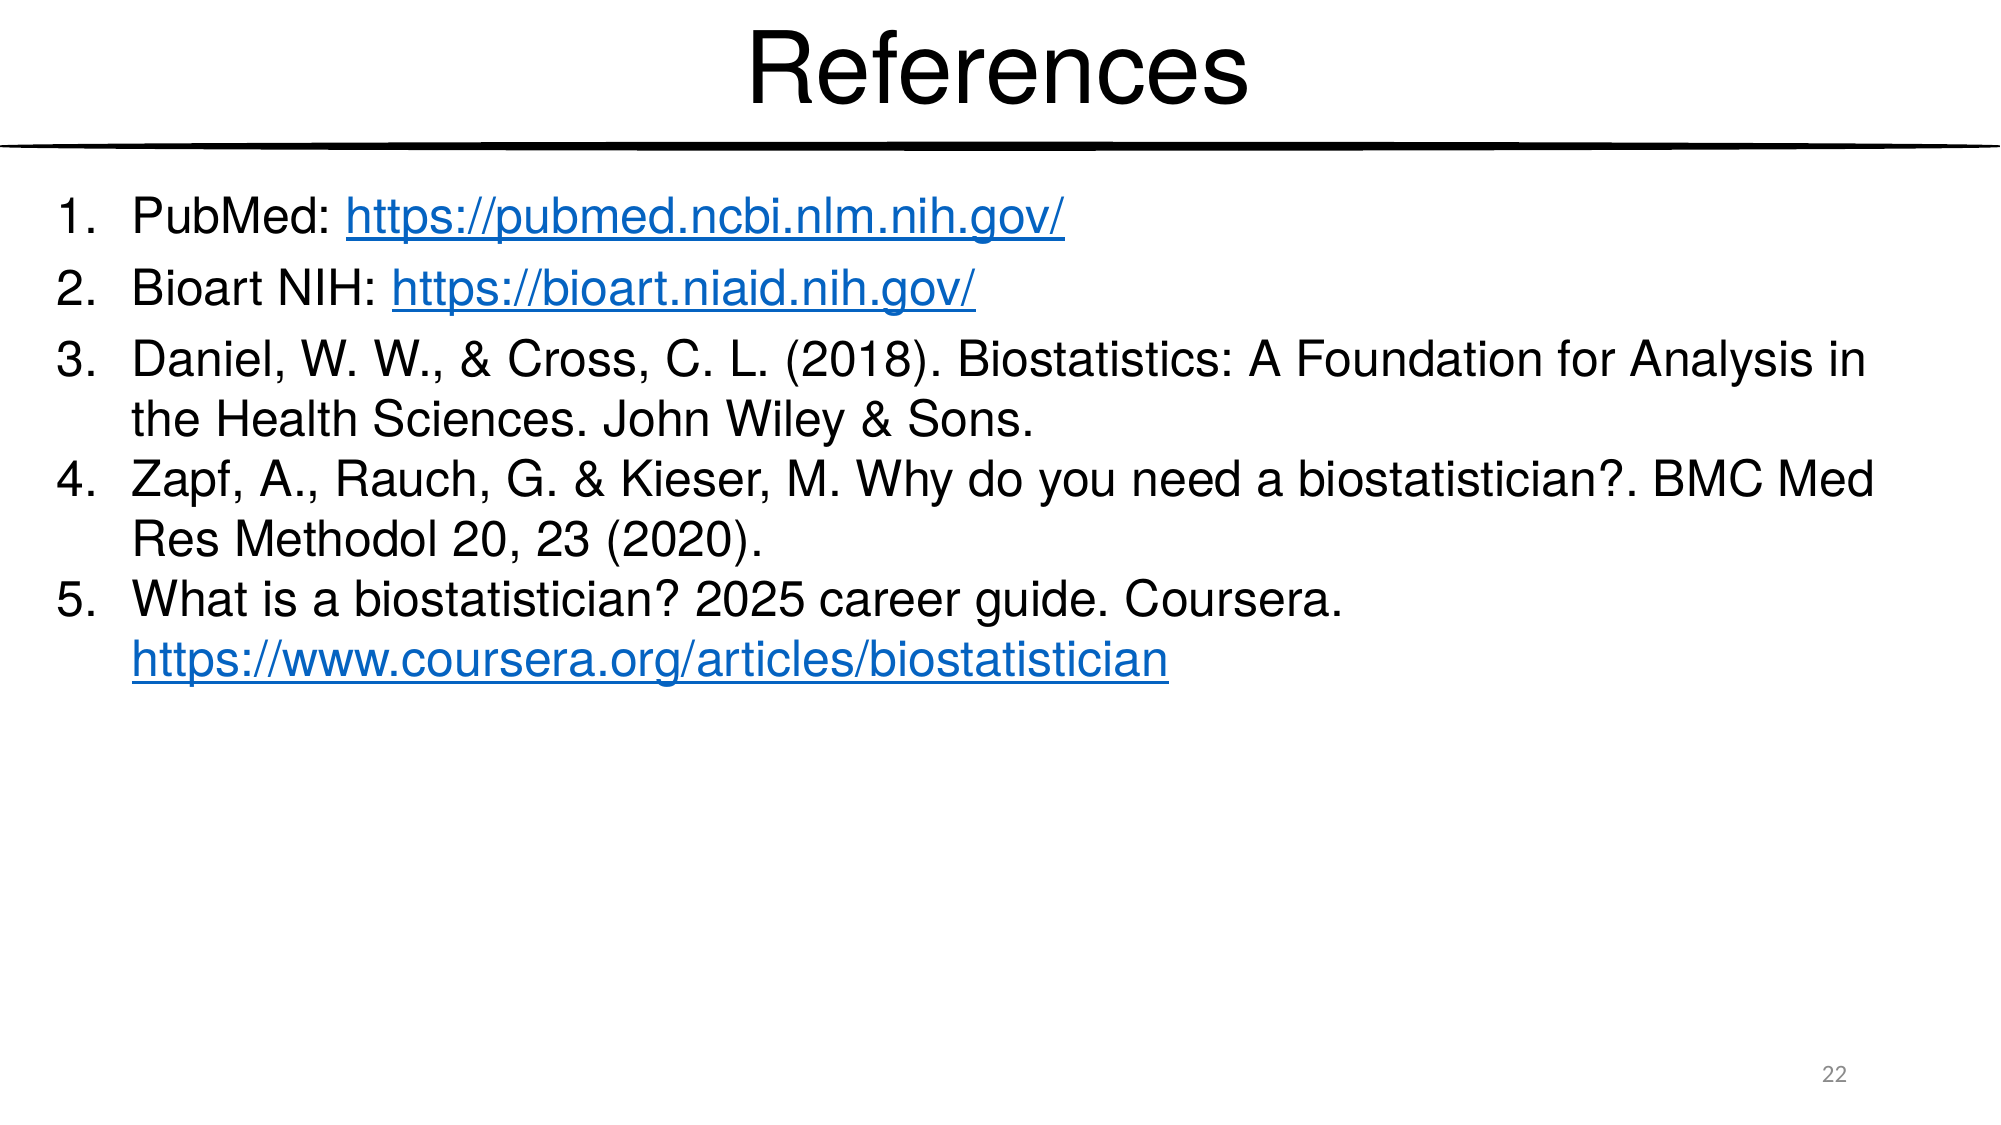

# References

PubMed: https://pubmed.ncbi.nlm.nih.gov/
Bioart NIH: https://bioart.niaid.nih.gov/
Daniel, W. W., & Cross, C. L. (2018). Biostatistics: A Foundation for Analysis in the Health Sciences. John Wiley & Sons.
Zapf, A., Rauch, G. & Kieser, M. Why do you need a biostatistician?. BMC Med Res Methodol 20, 23 (2020).
What is a biostatistician? 2025 career guide. Coursera. https://www.coursera.org/articles/biostatistician

22